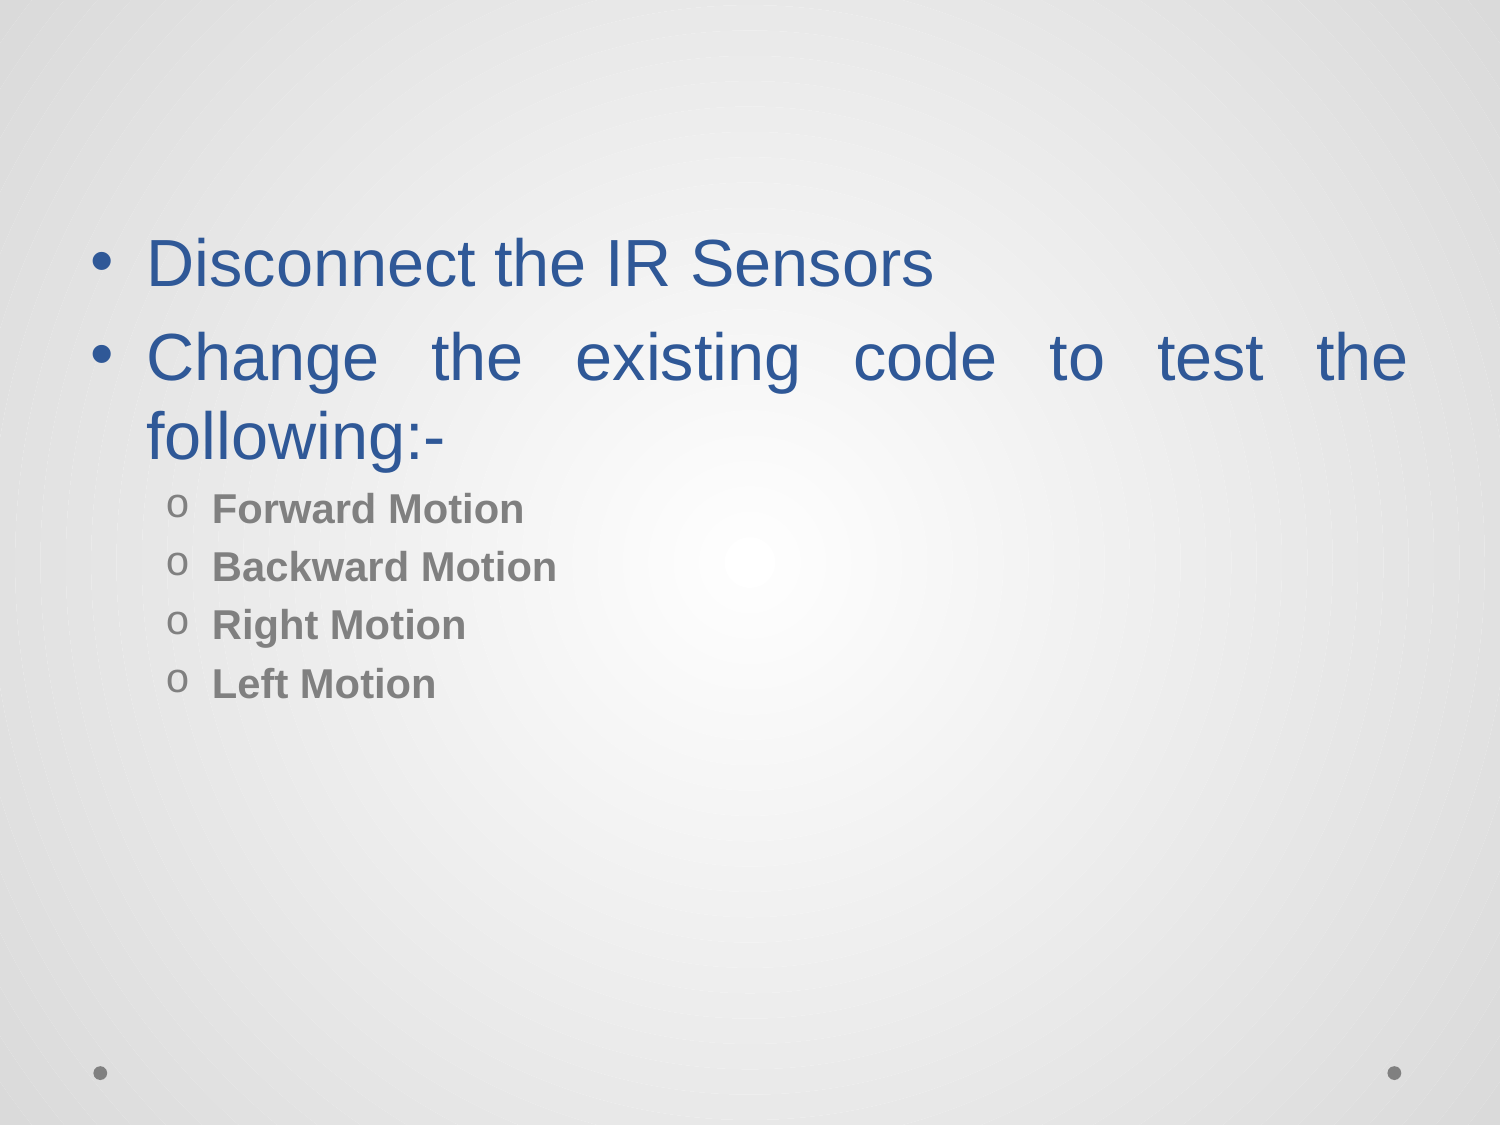

Disconnect the IR Sensors
Change the existing code to test the following:-
Forward Motion
Backward Motion
Right Motion
Left Motion